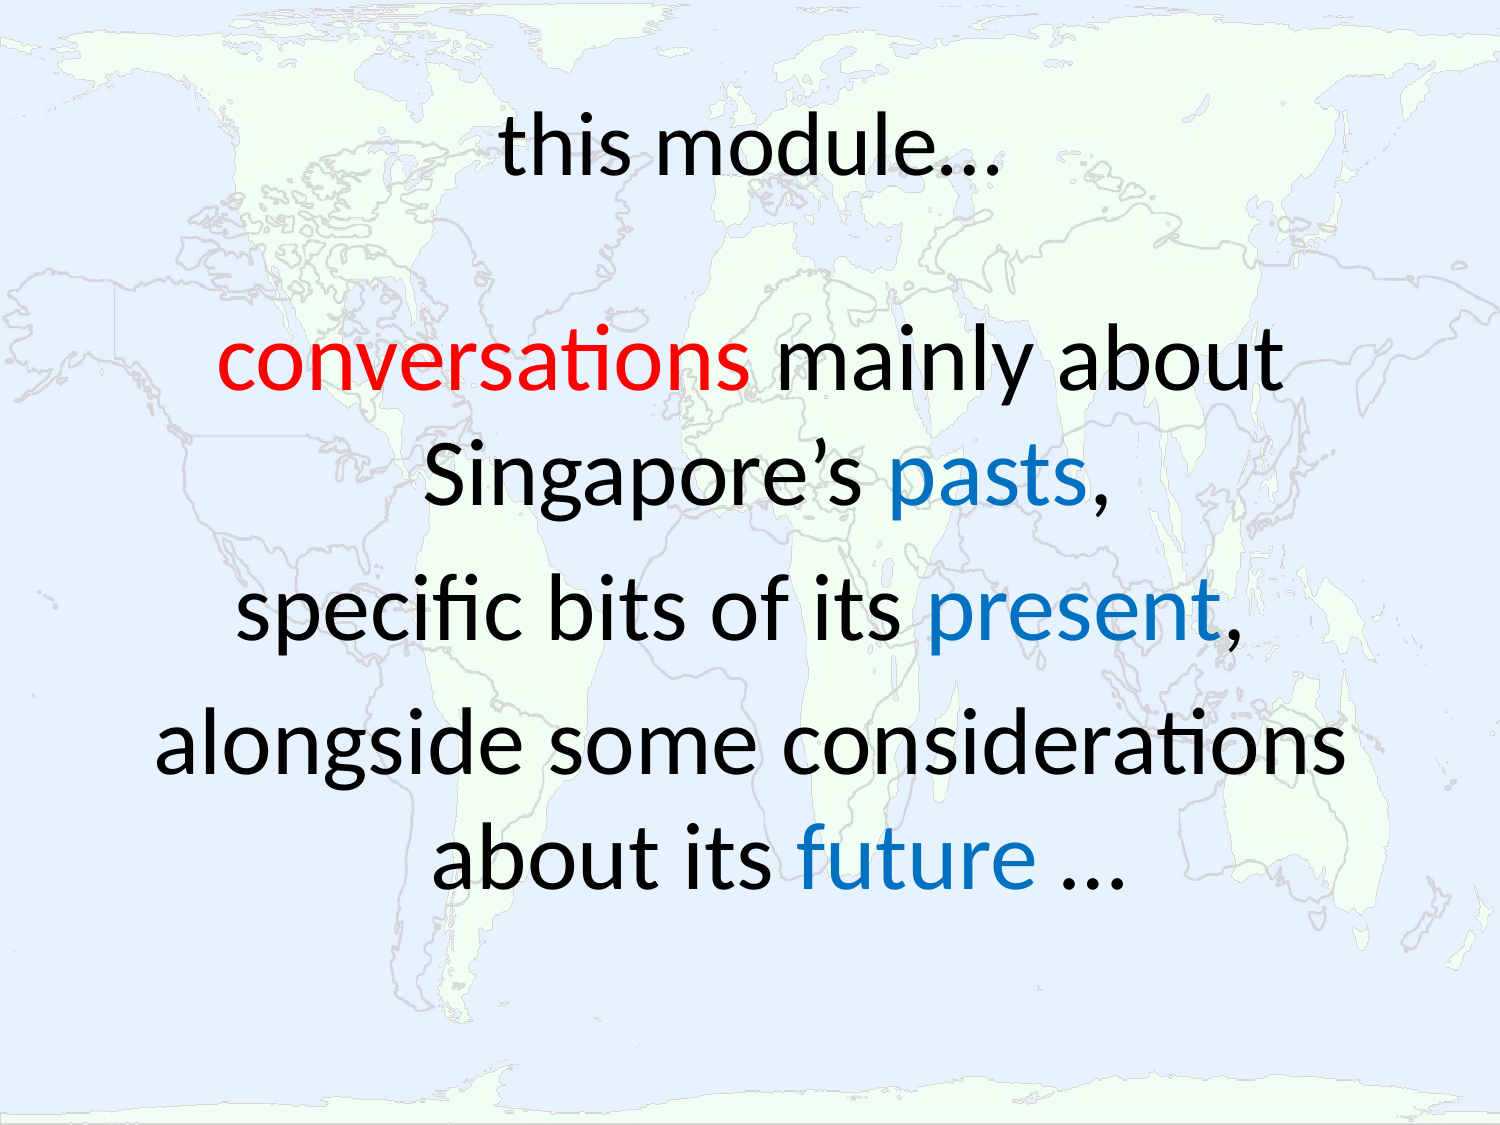

# this module…

conversations mainly about Singapore’s pasts,
specific bits of its present,
alongside some considerations about its future …